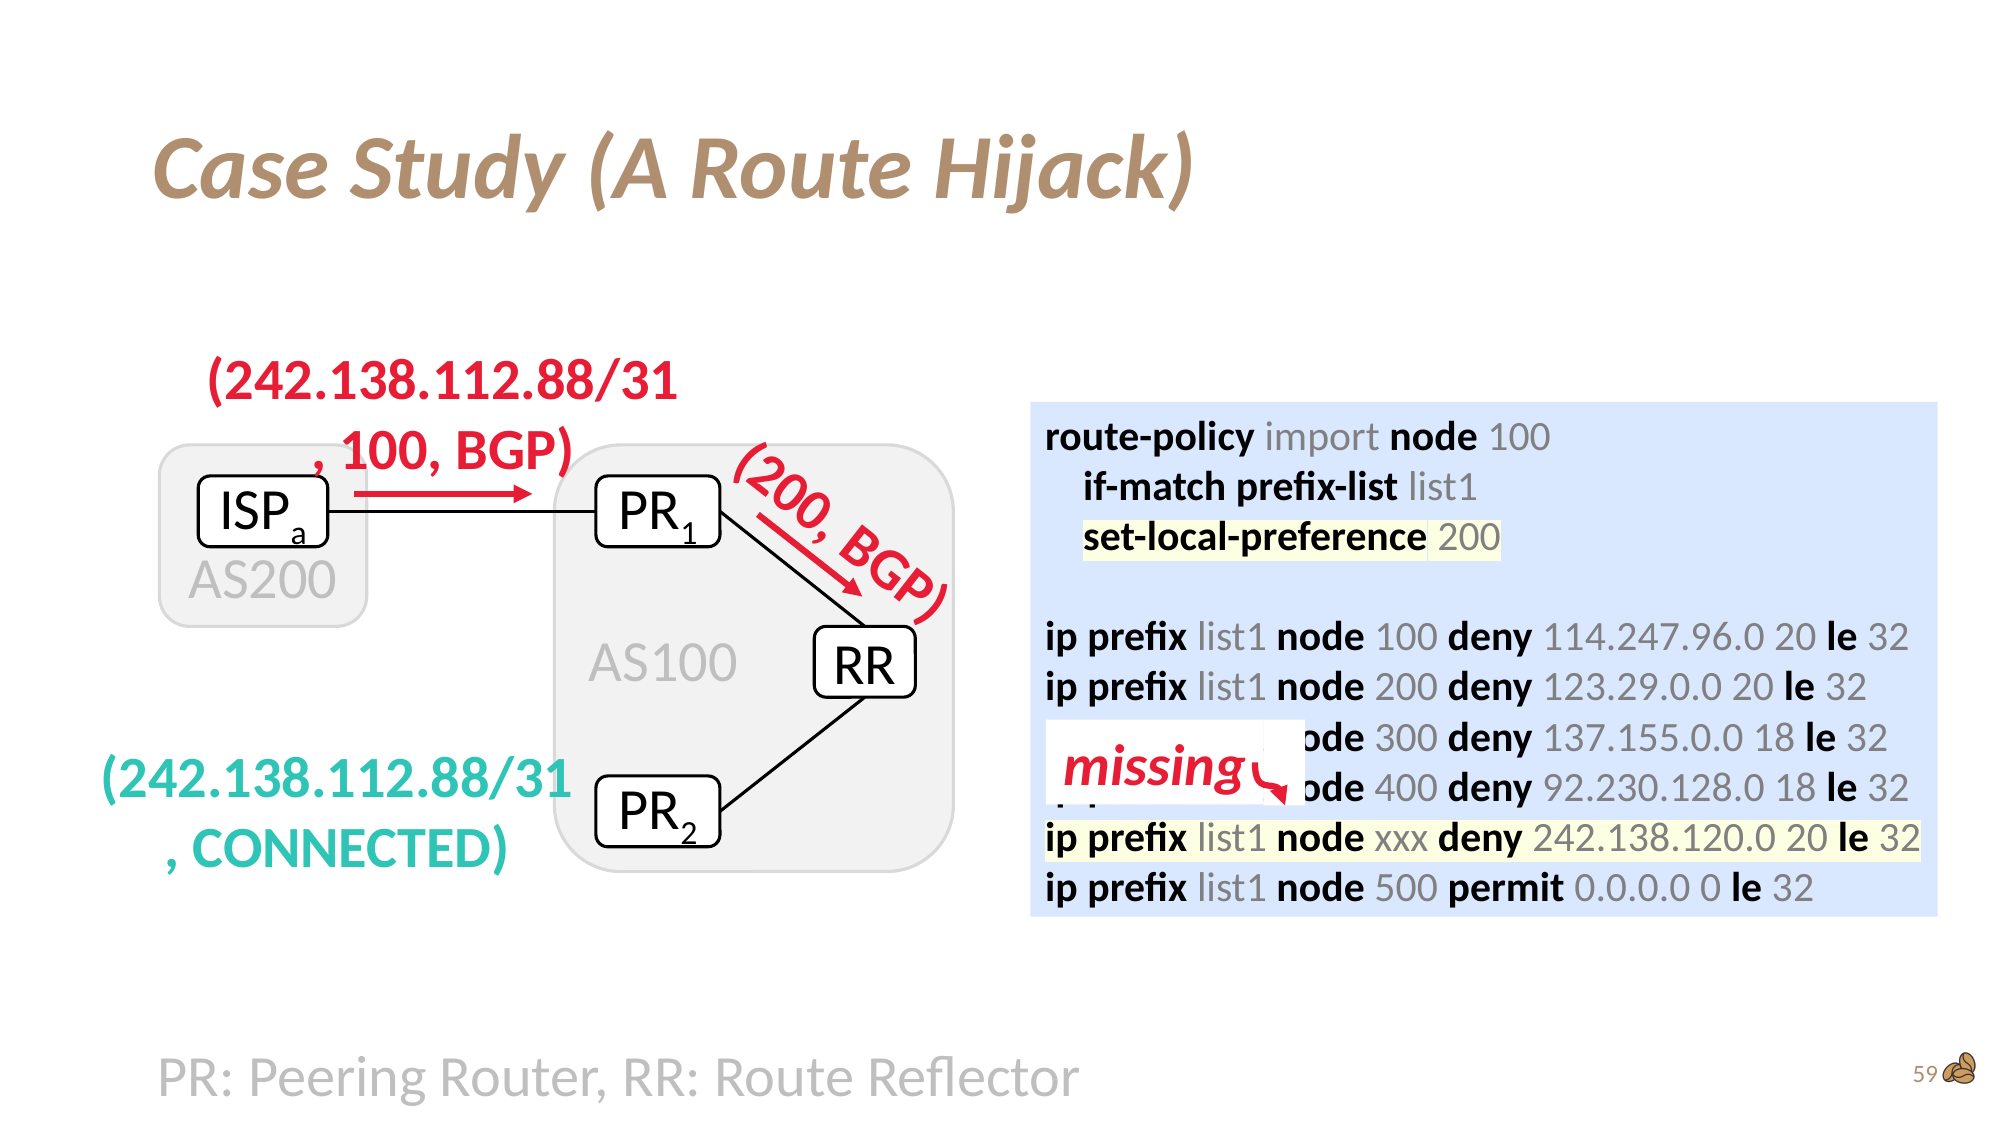

# Case Study (A Route Hijack)
(242.138.112.88/31, 100, BGP)
route-policy import node 100
    if-match prefix-list list1
    set-local-preference 200

ip prefix list1 node 100 deny 114.247.96.0 20 le 32
ip prefix list1 node 200 deny 123.29.0.0 20 le 32
ip prefix list1 node 300 deny 137.155.0.0 18 le 32
ip prefix list1 node 400 deny 92.230.128.0 18 le 32
ip prefix list1 node xxx deny 242.138.120.0 20 le 32
ip prefix list1 node 500 permit 0.0.0.0 0 le 32
missing

AS200
AS100
ISPa
PR1
(200, BGP)
RR
(242.138.112.88/31, CONNECTED)
PR2
PR: Peering Router, RR: Route Reflector
59